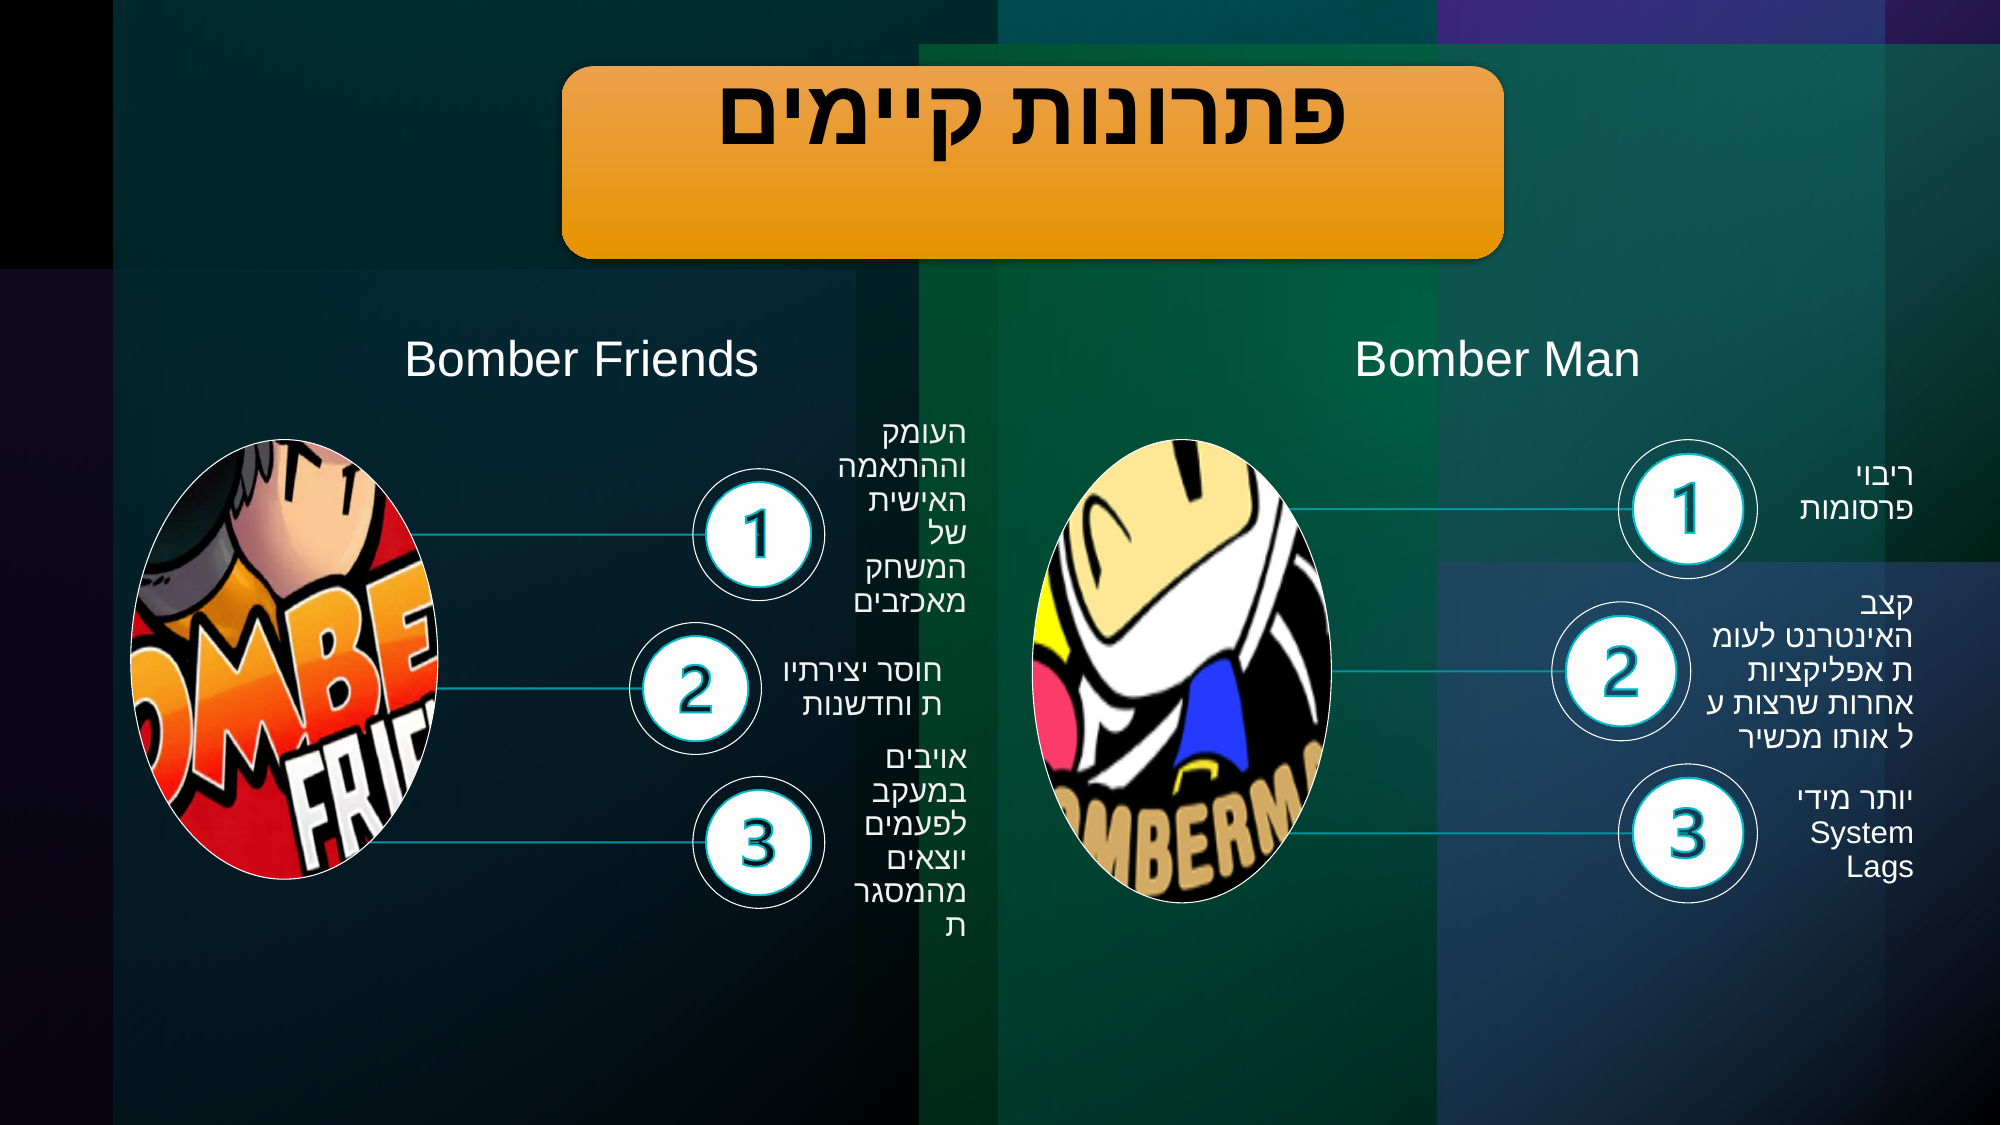

פתרונות קיימים

Bomber Man
Bomber Friends

ריבוי פרסומות
קצב האינטרנט לעומת אפליקציות אחרות שרצות על אותו מכשיר
יותר מידי System Lags

העומק וההתאמה האישית של המשחק מאכזבים
חוסר יצירתיות וחדשנות
אויבים במעקב לפעמים יוצאים מהמסגרת